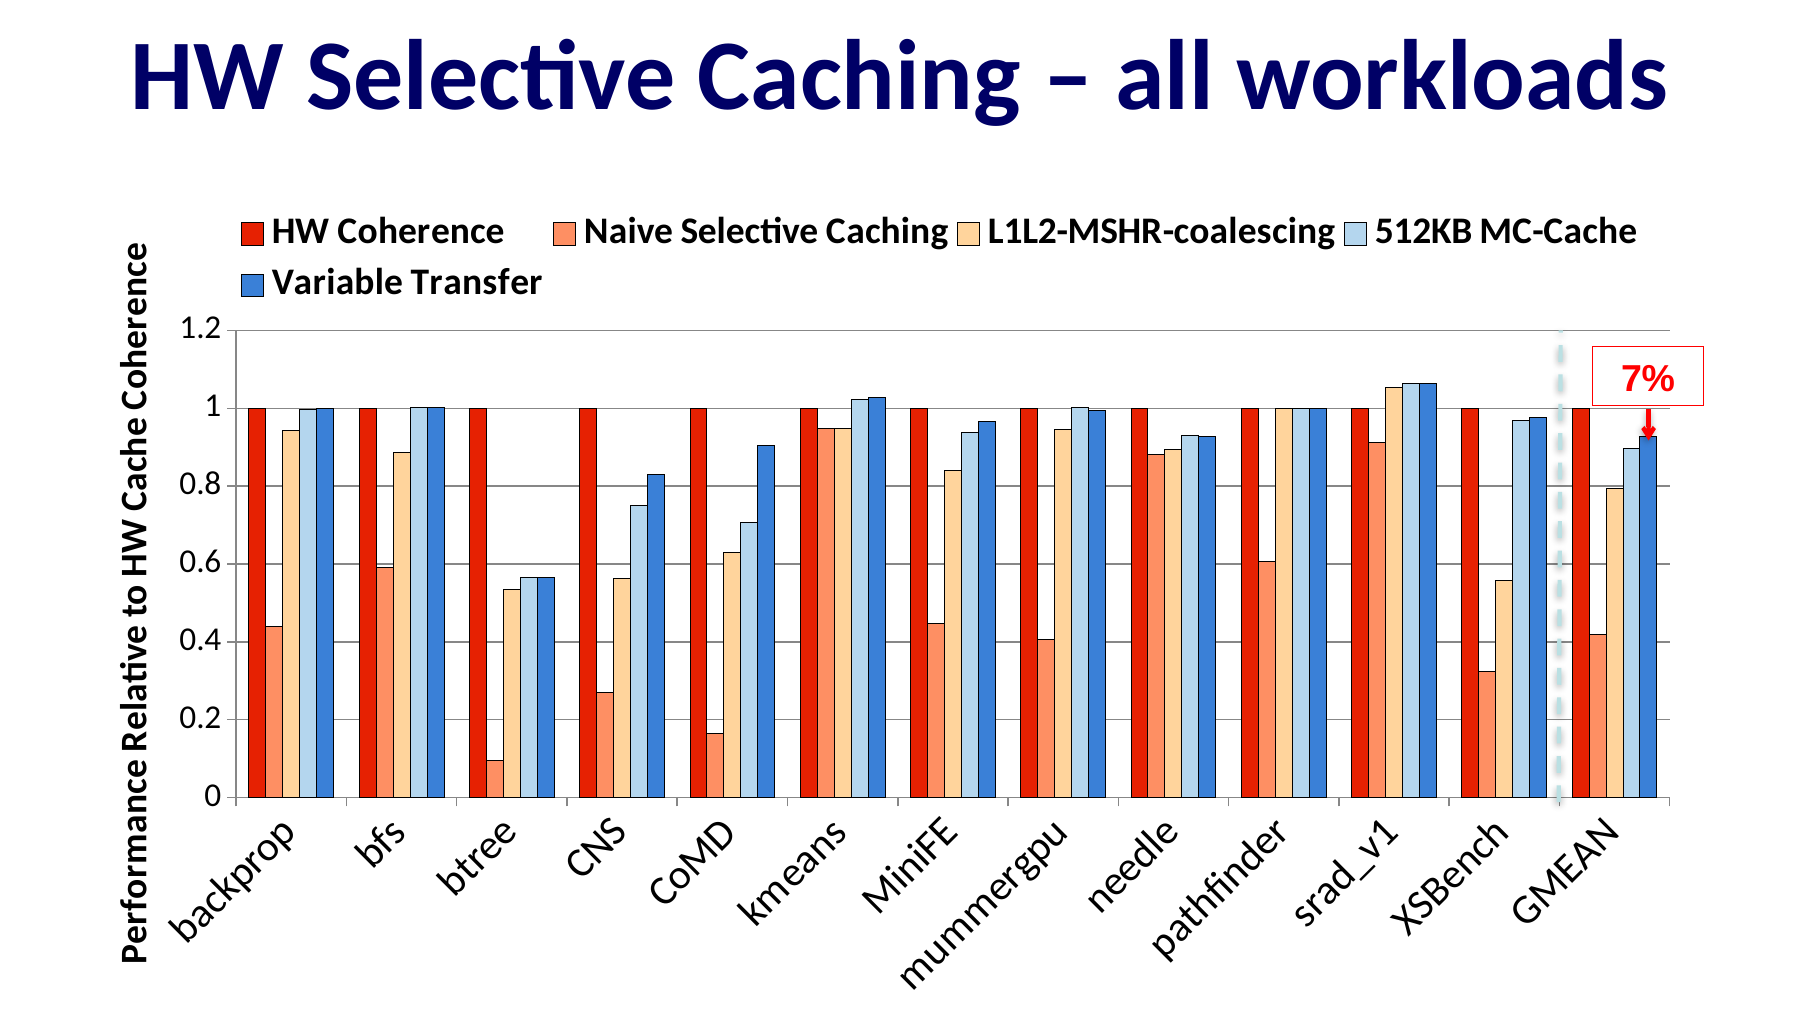

# HW Selective Caching – all workloads

### Chart

| Category | HW Coherence | Naive Selective Caching | L1L2-MSHR-coalescing | 512KB MC-Cache | Variable Transfer |
|---|---|---|---|---|---|
| backprop | 1.0 | 0.437969194 | 0.942095629 | 0.995913539 | 0.999442427 |
| bfs | 1.0 | 0.590045219 | 0.887653085 | 1.001148195 | 1.00179133 |
| btree | 1.0 | 0.094890207 | 0.535090084 | 0.563901645 | 0.563952755 |
| CNS | 1.0 | 0.26960429 | 0.56256828 | 0.750344027 | 0.831080087 |
| CoMD | 1.0 | 0.16298707 | 0.629323593 | 0.705279631 | 0.903483011 |
| kmeans | 1.0 | 0.948066009 | 0.94689198 | 1.023868962 | 1.028103641 |
| MiniFE | 1.0 | 0.447812416 | 0.841486776 | 0.937418478 | 0.965929553 |
| mummergpu | 1.0 | 0.405640943 | 0.945964993 | 1.002762575 | 0.994047671 |
| needle | 1.0 | 0.88173847 | 0.894914405 | 0.929515278 | 0.928818372 |
| pathfinder | 1.0 | 0.606197179 | 0.999492938 | 0.999343359 | 0.999426444 |
| srad_v1 | 1.0 | 0.912931424 | 1.054623113 | 1.064519188 | 1.064519188 |
| XSBench | 1.0 | 0.324489761 | 0.557026666 | 0.967517205 | 0.976107137 |
| GMEAN | 1.0 | 0.419123130347739 | 0.793958207633428 | 0.897722374849651 | 0.927196751903103 |
7%